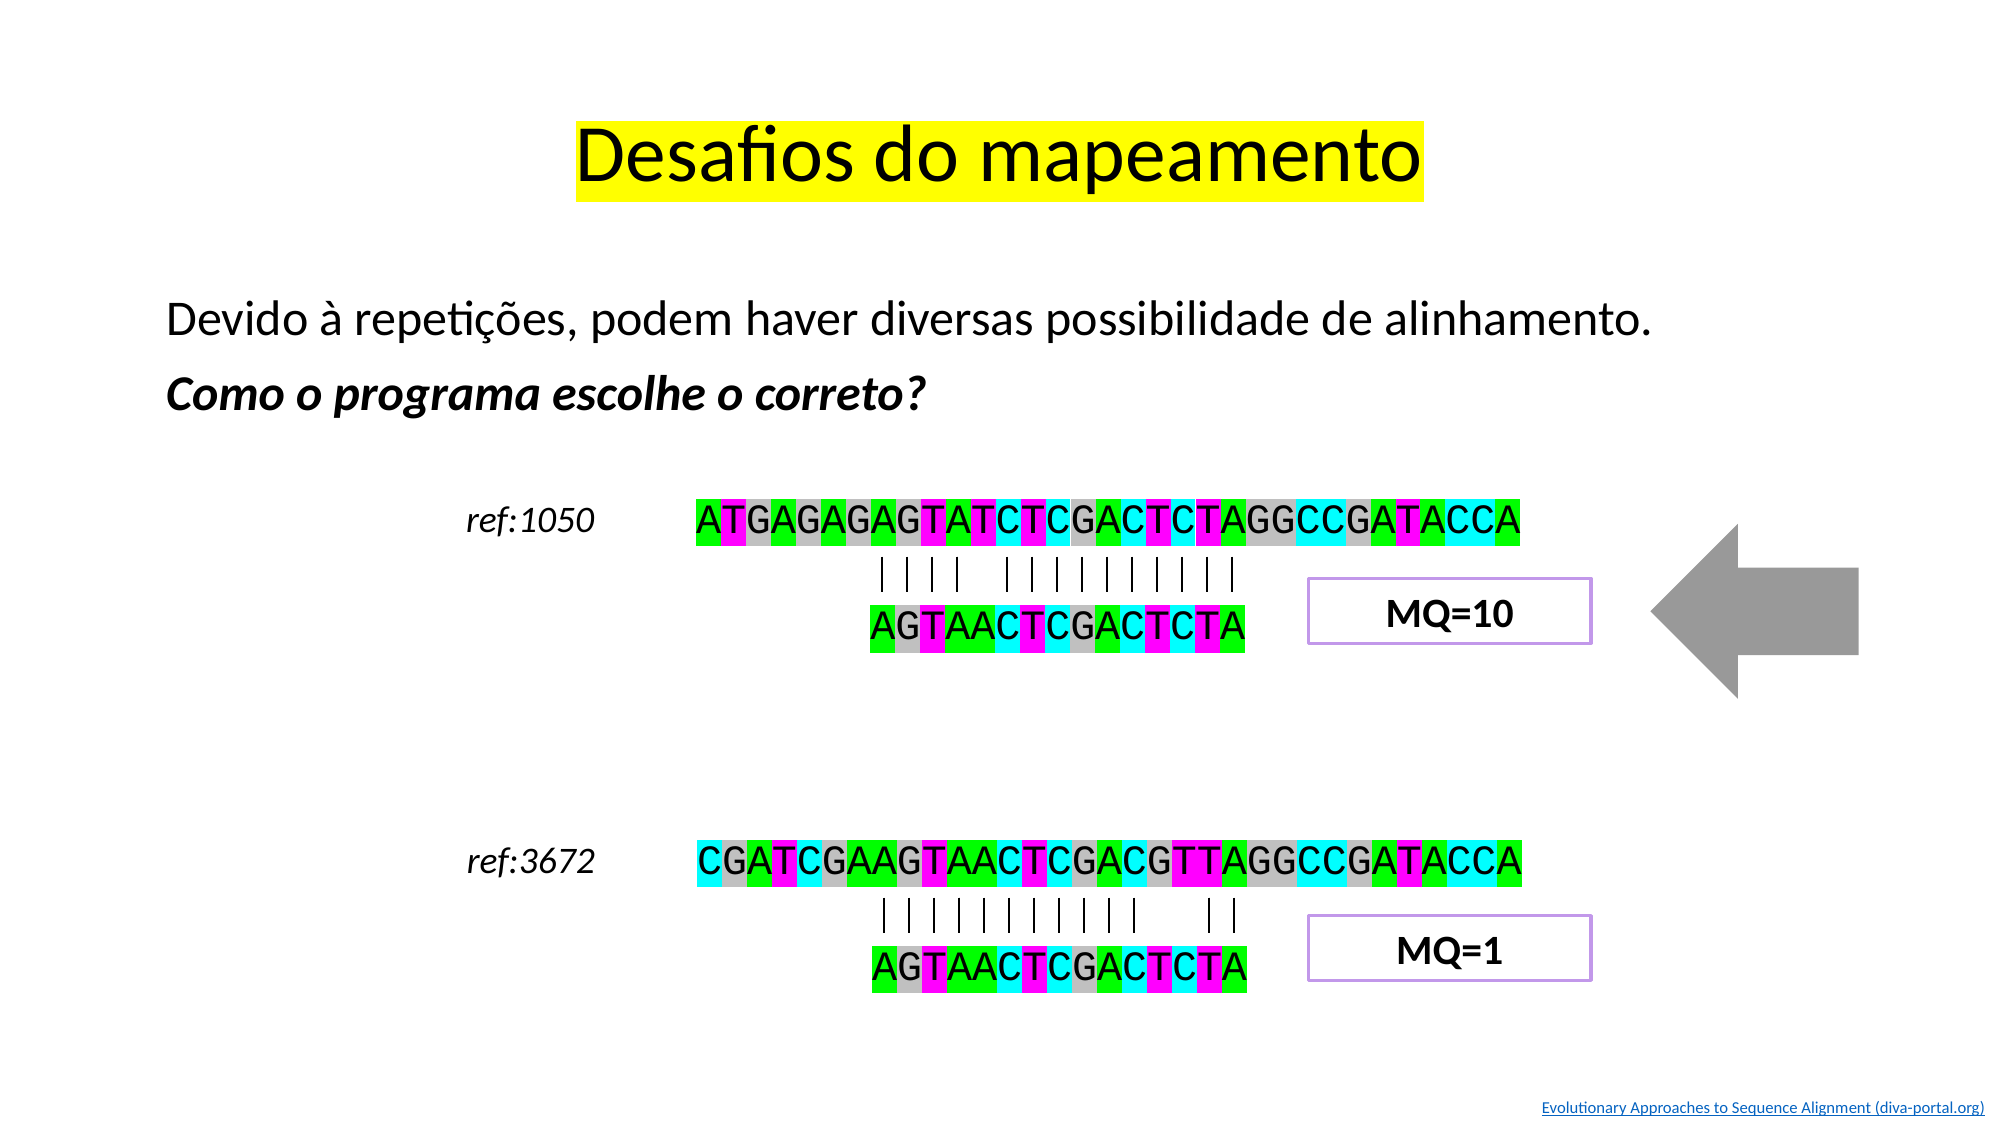

Desafios do mapeamento
Devido à repetições, podem haver diversas possibilidade de alinhamento.
Como o programa escolhe o correto?
ref:1050
ATGAGAGAGTATCTCGACTCTAGGCCGATACCA
AGTAACTCGACTCTA
ref:3672
CGATCGAAGTAACTCGACGTTAGGCCGATACCA
AGTAACTCGACTCTA

MQ=10
MQ=1
Evolutionary Approaches to Sequence Alignment (diva-portal.org)